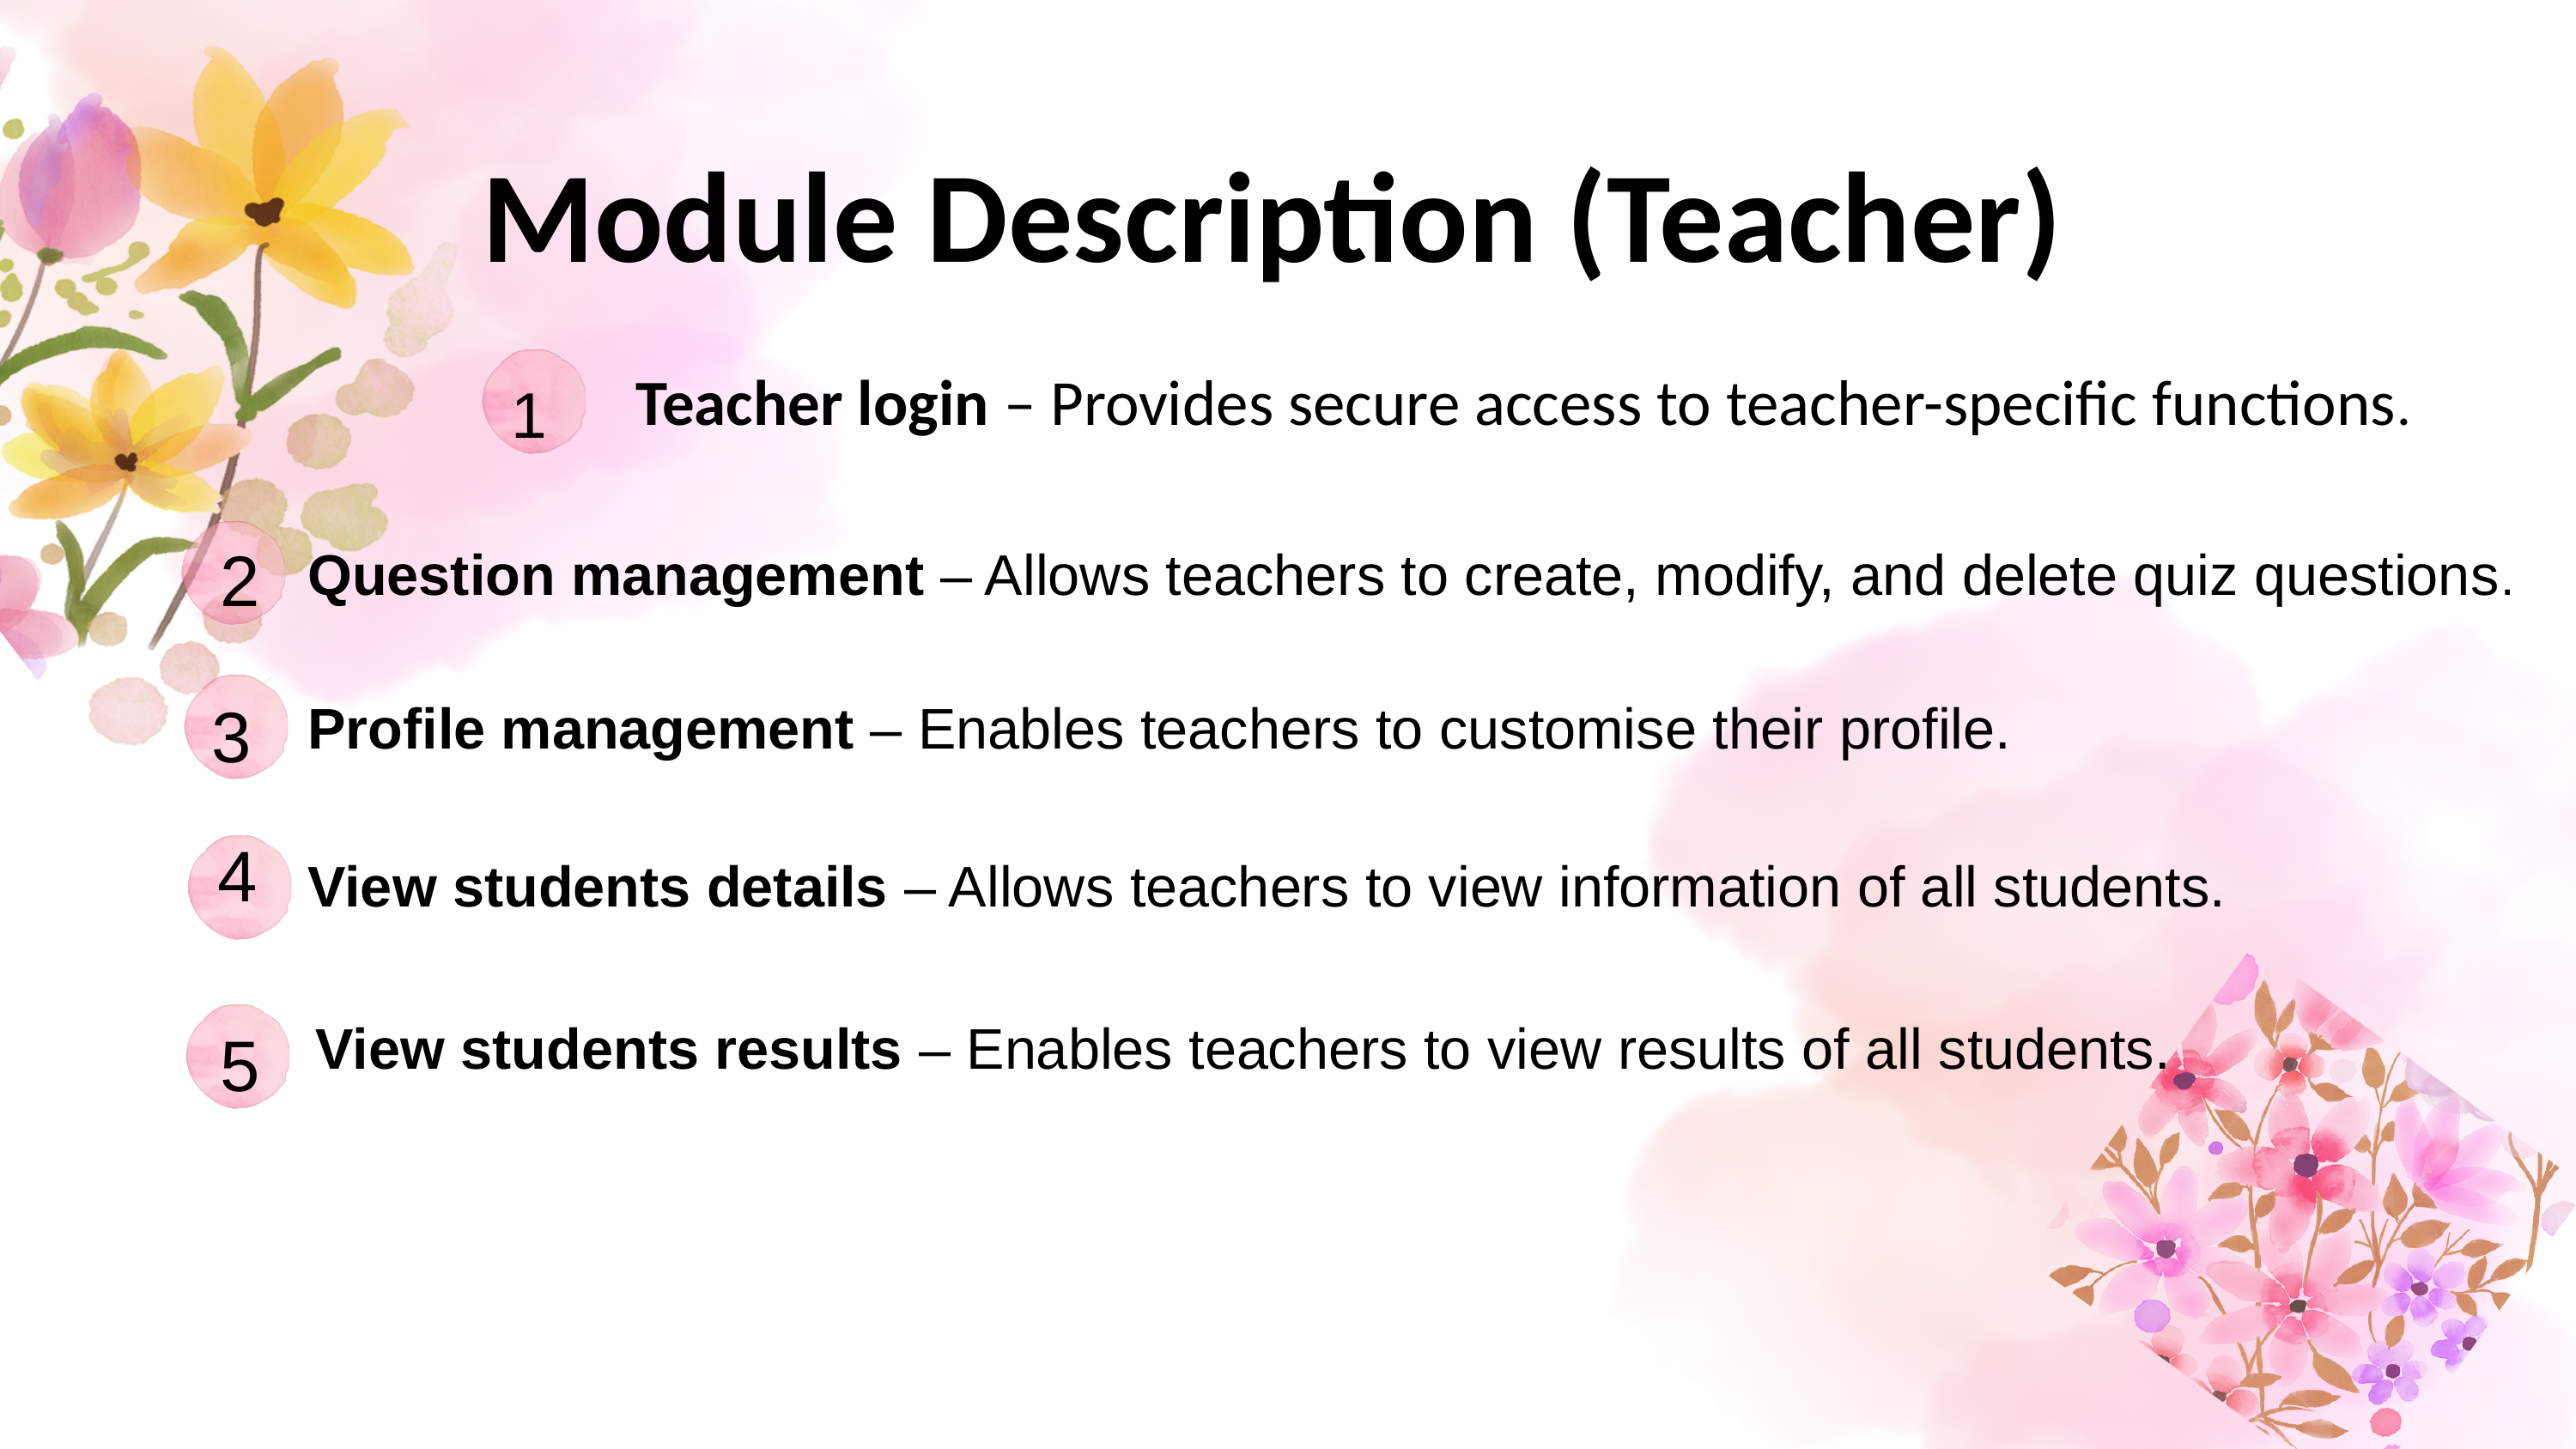

Module Description (Teacher)

Teacher login – Provides secure access to teacher-specific functions.
1

Question management – Allows teachers to create, modify, and delete quiz questions.
2

Profile management – Enables teachers to customise their profile.
3
4

View students details – Allows teachers to view information of all students.

View students results – Enables teachers to view results of all students.

5